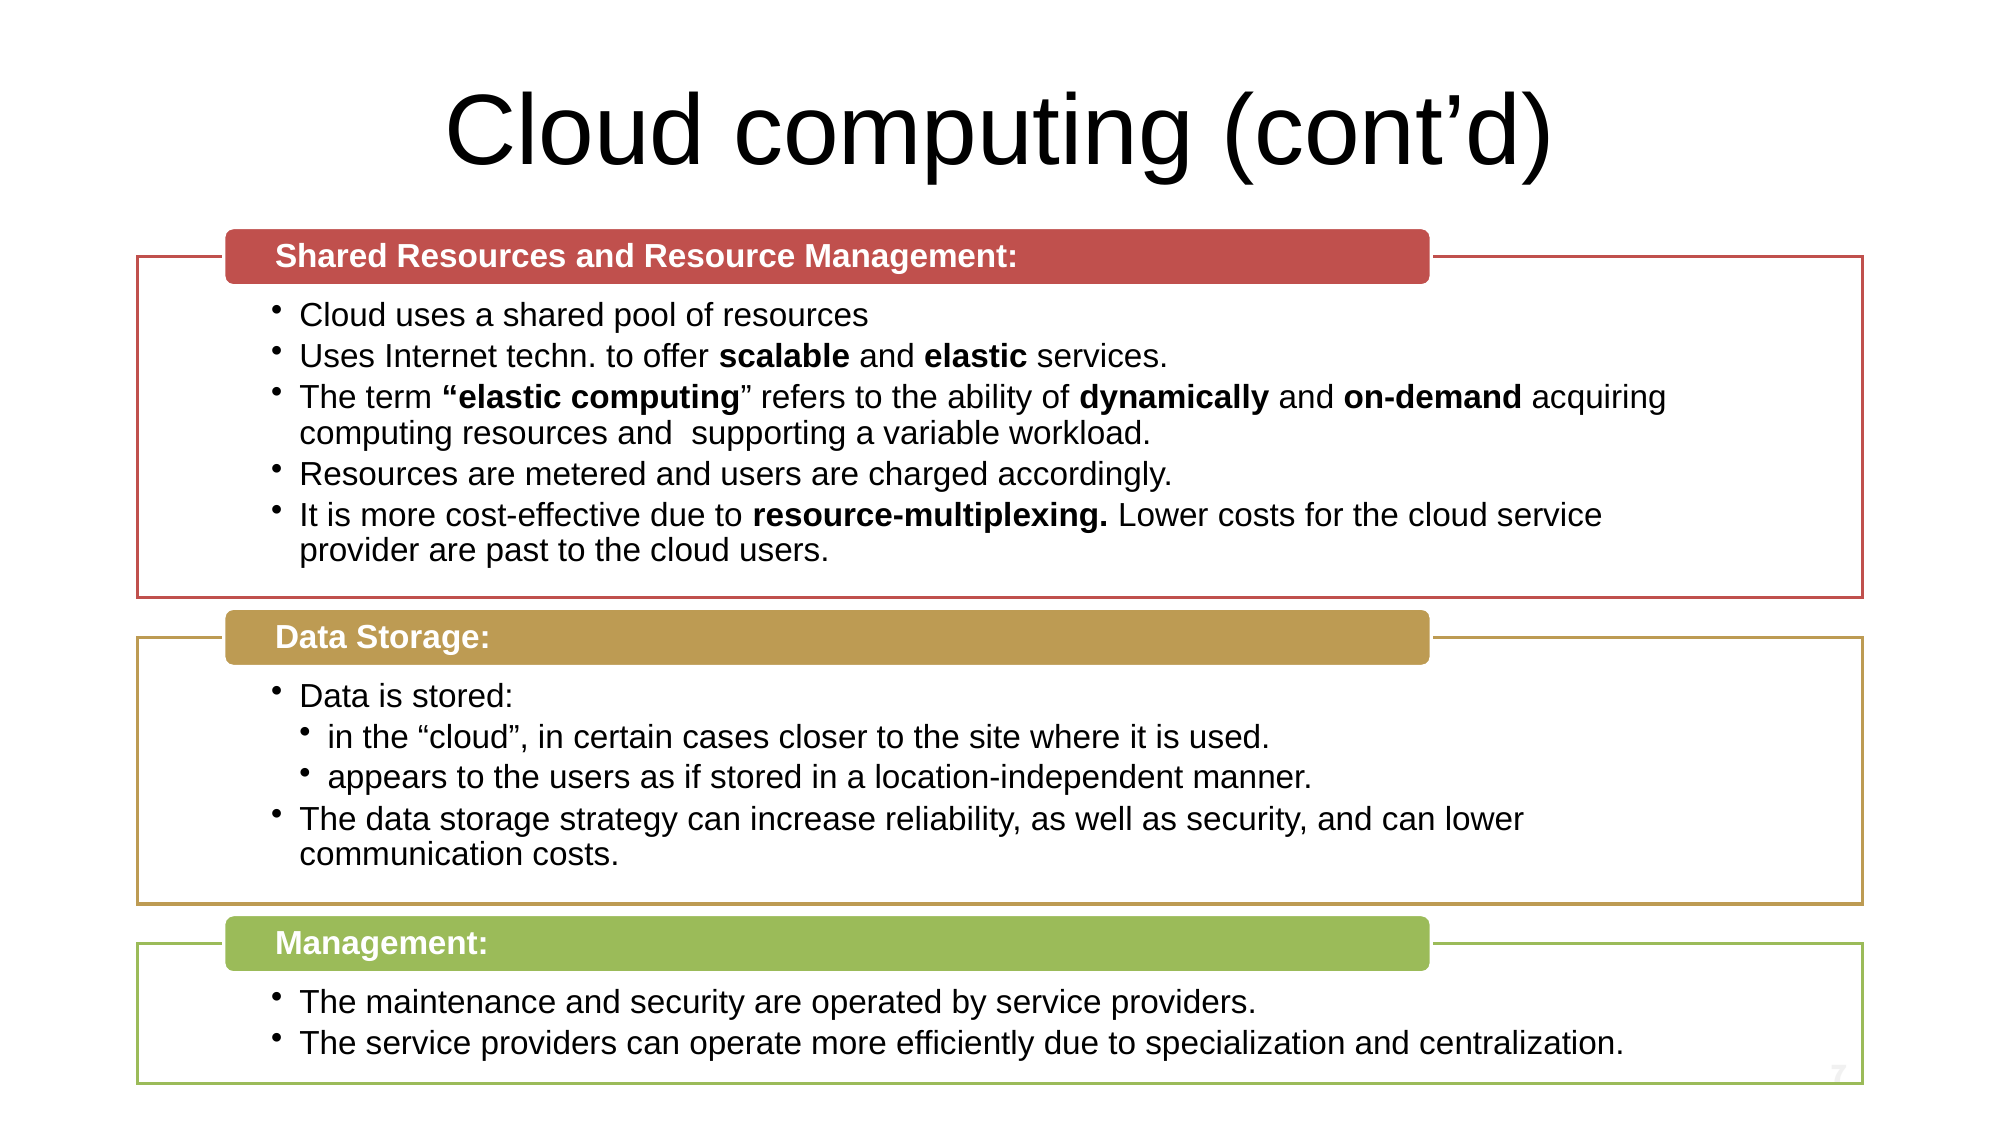

# Cloud computing (cont’d)
Cloud uses a shared pool of resources
Uses Internet techn. to offer scalable and elastic services.
The term “elastic computing” refers to the ability of dynamically and on-demand acquiring computing resources and  supporting a variable workload.
Resources are metered and users are charged accordingly.
It is more cost-effective due to resource-multiplexing. Lower costs for the cloud service provider are past to the cloud users.
Shared Resources and Resource Management:
Data is stored:
in the “cloud”, in certain cases closer to the site where it is used.
appears to the users as if stored in a location-independent manner.
The data storage strategy can increase reliability, as well as security, and can lower communication costs.
Data Storage:
The maintenance and security are operated by service providers.
The service providers can operate more efficiently due to specialization and centralization.
Management:
7